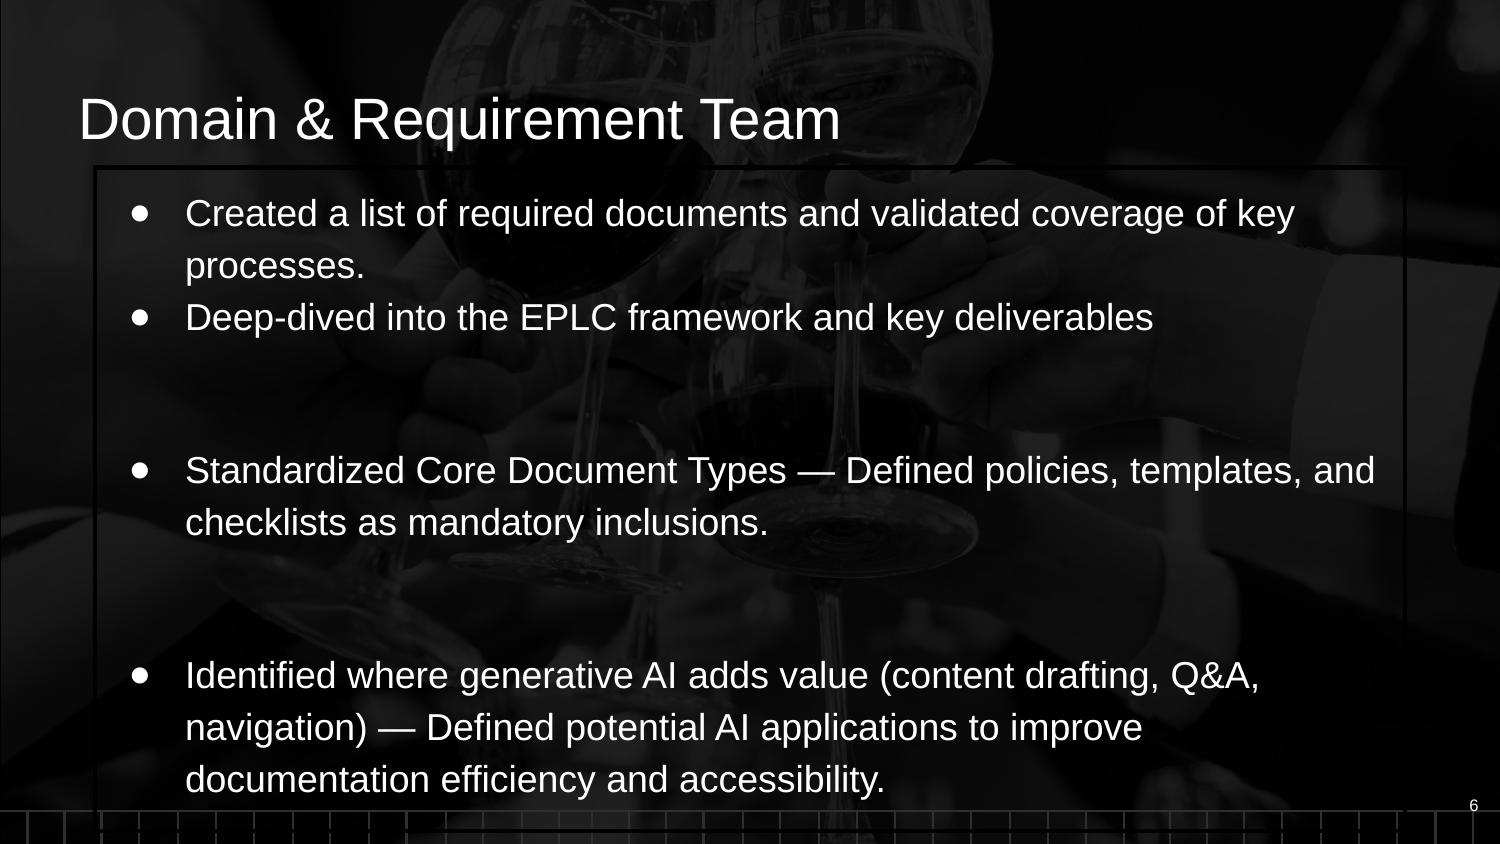

Domain & Requirement Team

Created a list of required documents and validated coverage of key processes.
Deep-dived into the EPLC framework and key deliverables

Standardized Core Document Types — Defined policies, templates, and checklists as mandatory inclusions.

Identified where generative AI adds value (content drafting, Q&A, navigation) — Defined potential AI applications to improve documentation efficiency and accessibility.

6